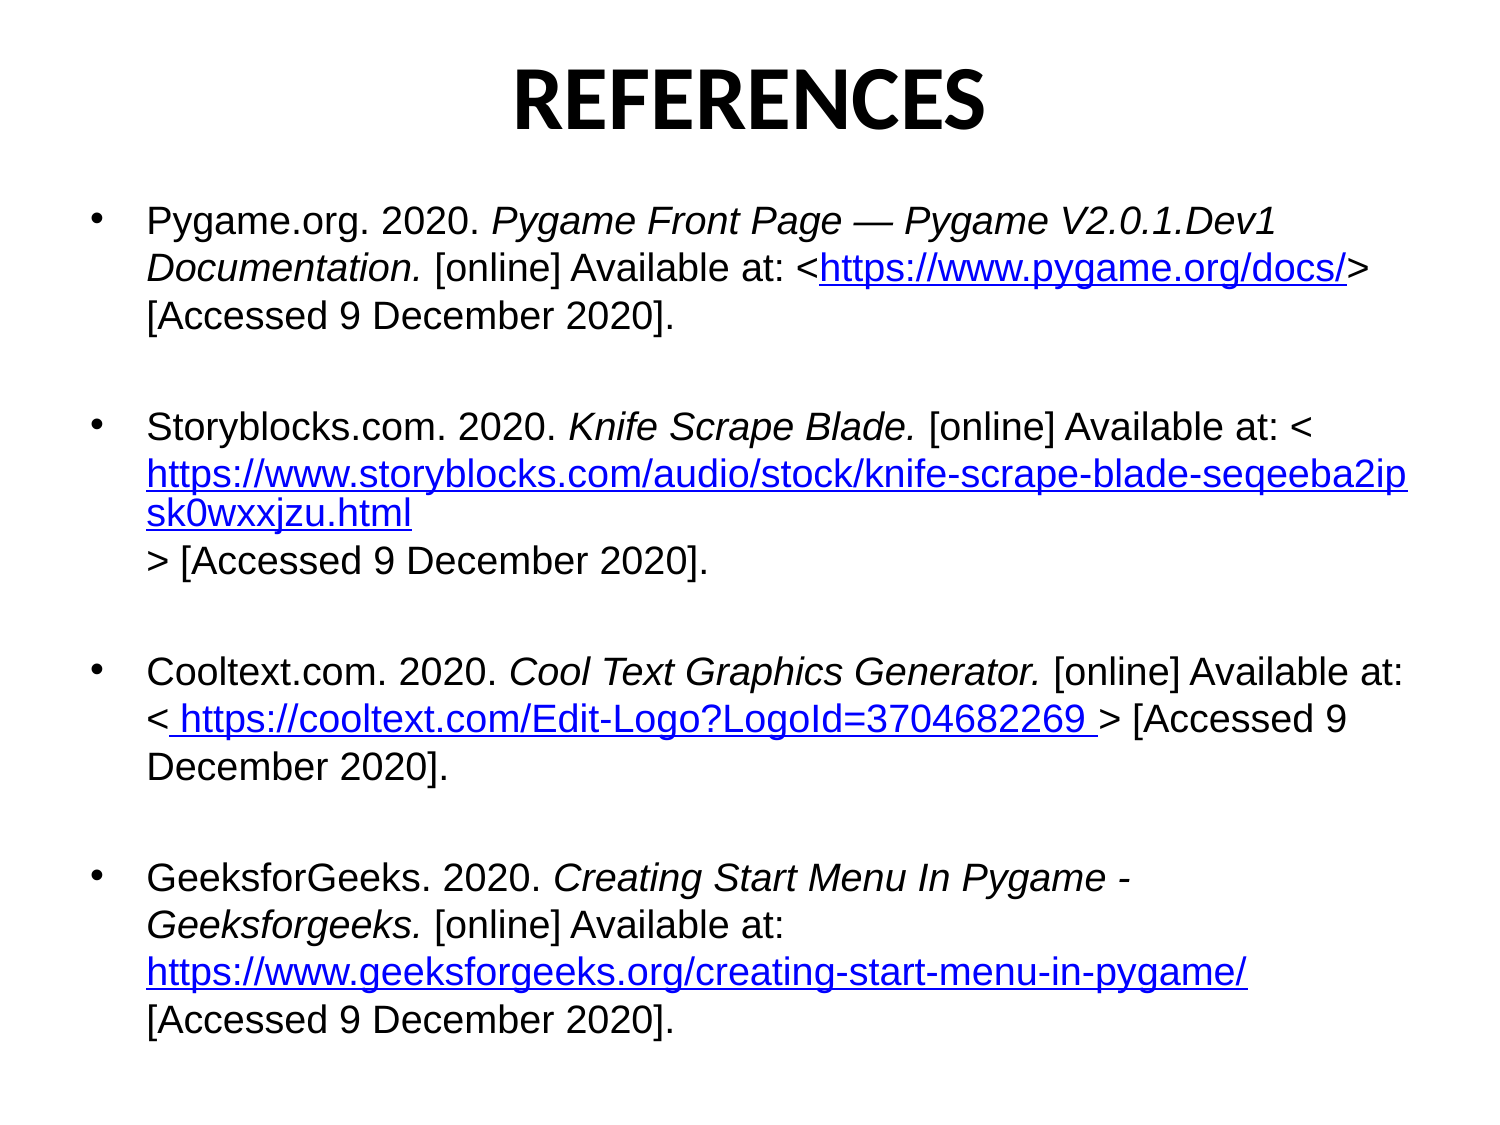

# REFERENCES
Pygame.org. 2020. Pygame Front Page — Pygame V2.0.1.Dev1 Documentation. [online] Available at: <https://www.pygame.org/docs/> [Accessed 9 December 2020].

Storyblocks.com. 2020. Knife Scrape Blade. [online] Available at: <https://www.storyblocks.com/audio/stock/knife-scrape-blade-seqeeba2ipsk0wxxjzu.html> [Accessed 9 December 2020].

Cooltext.com. 2020. Cool Text Graphics Generator. [online] Available at: < https://cooltext.com/Edit-Logo?LogoId=3704682269 > [Accessed 9 December 2020].

GeeksforGeeks. 2020. Creating Start Menu In Pygame - Geeksforgeeks. [online] Available at: https://www.geeksforgeeks.org/creating-start-menu-in-pygame/ [Accessed 9 December 2020].